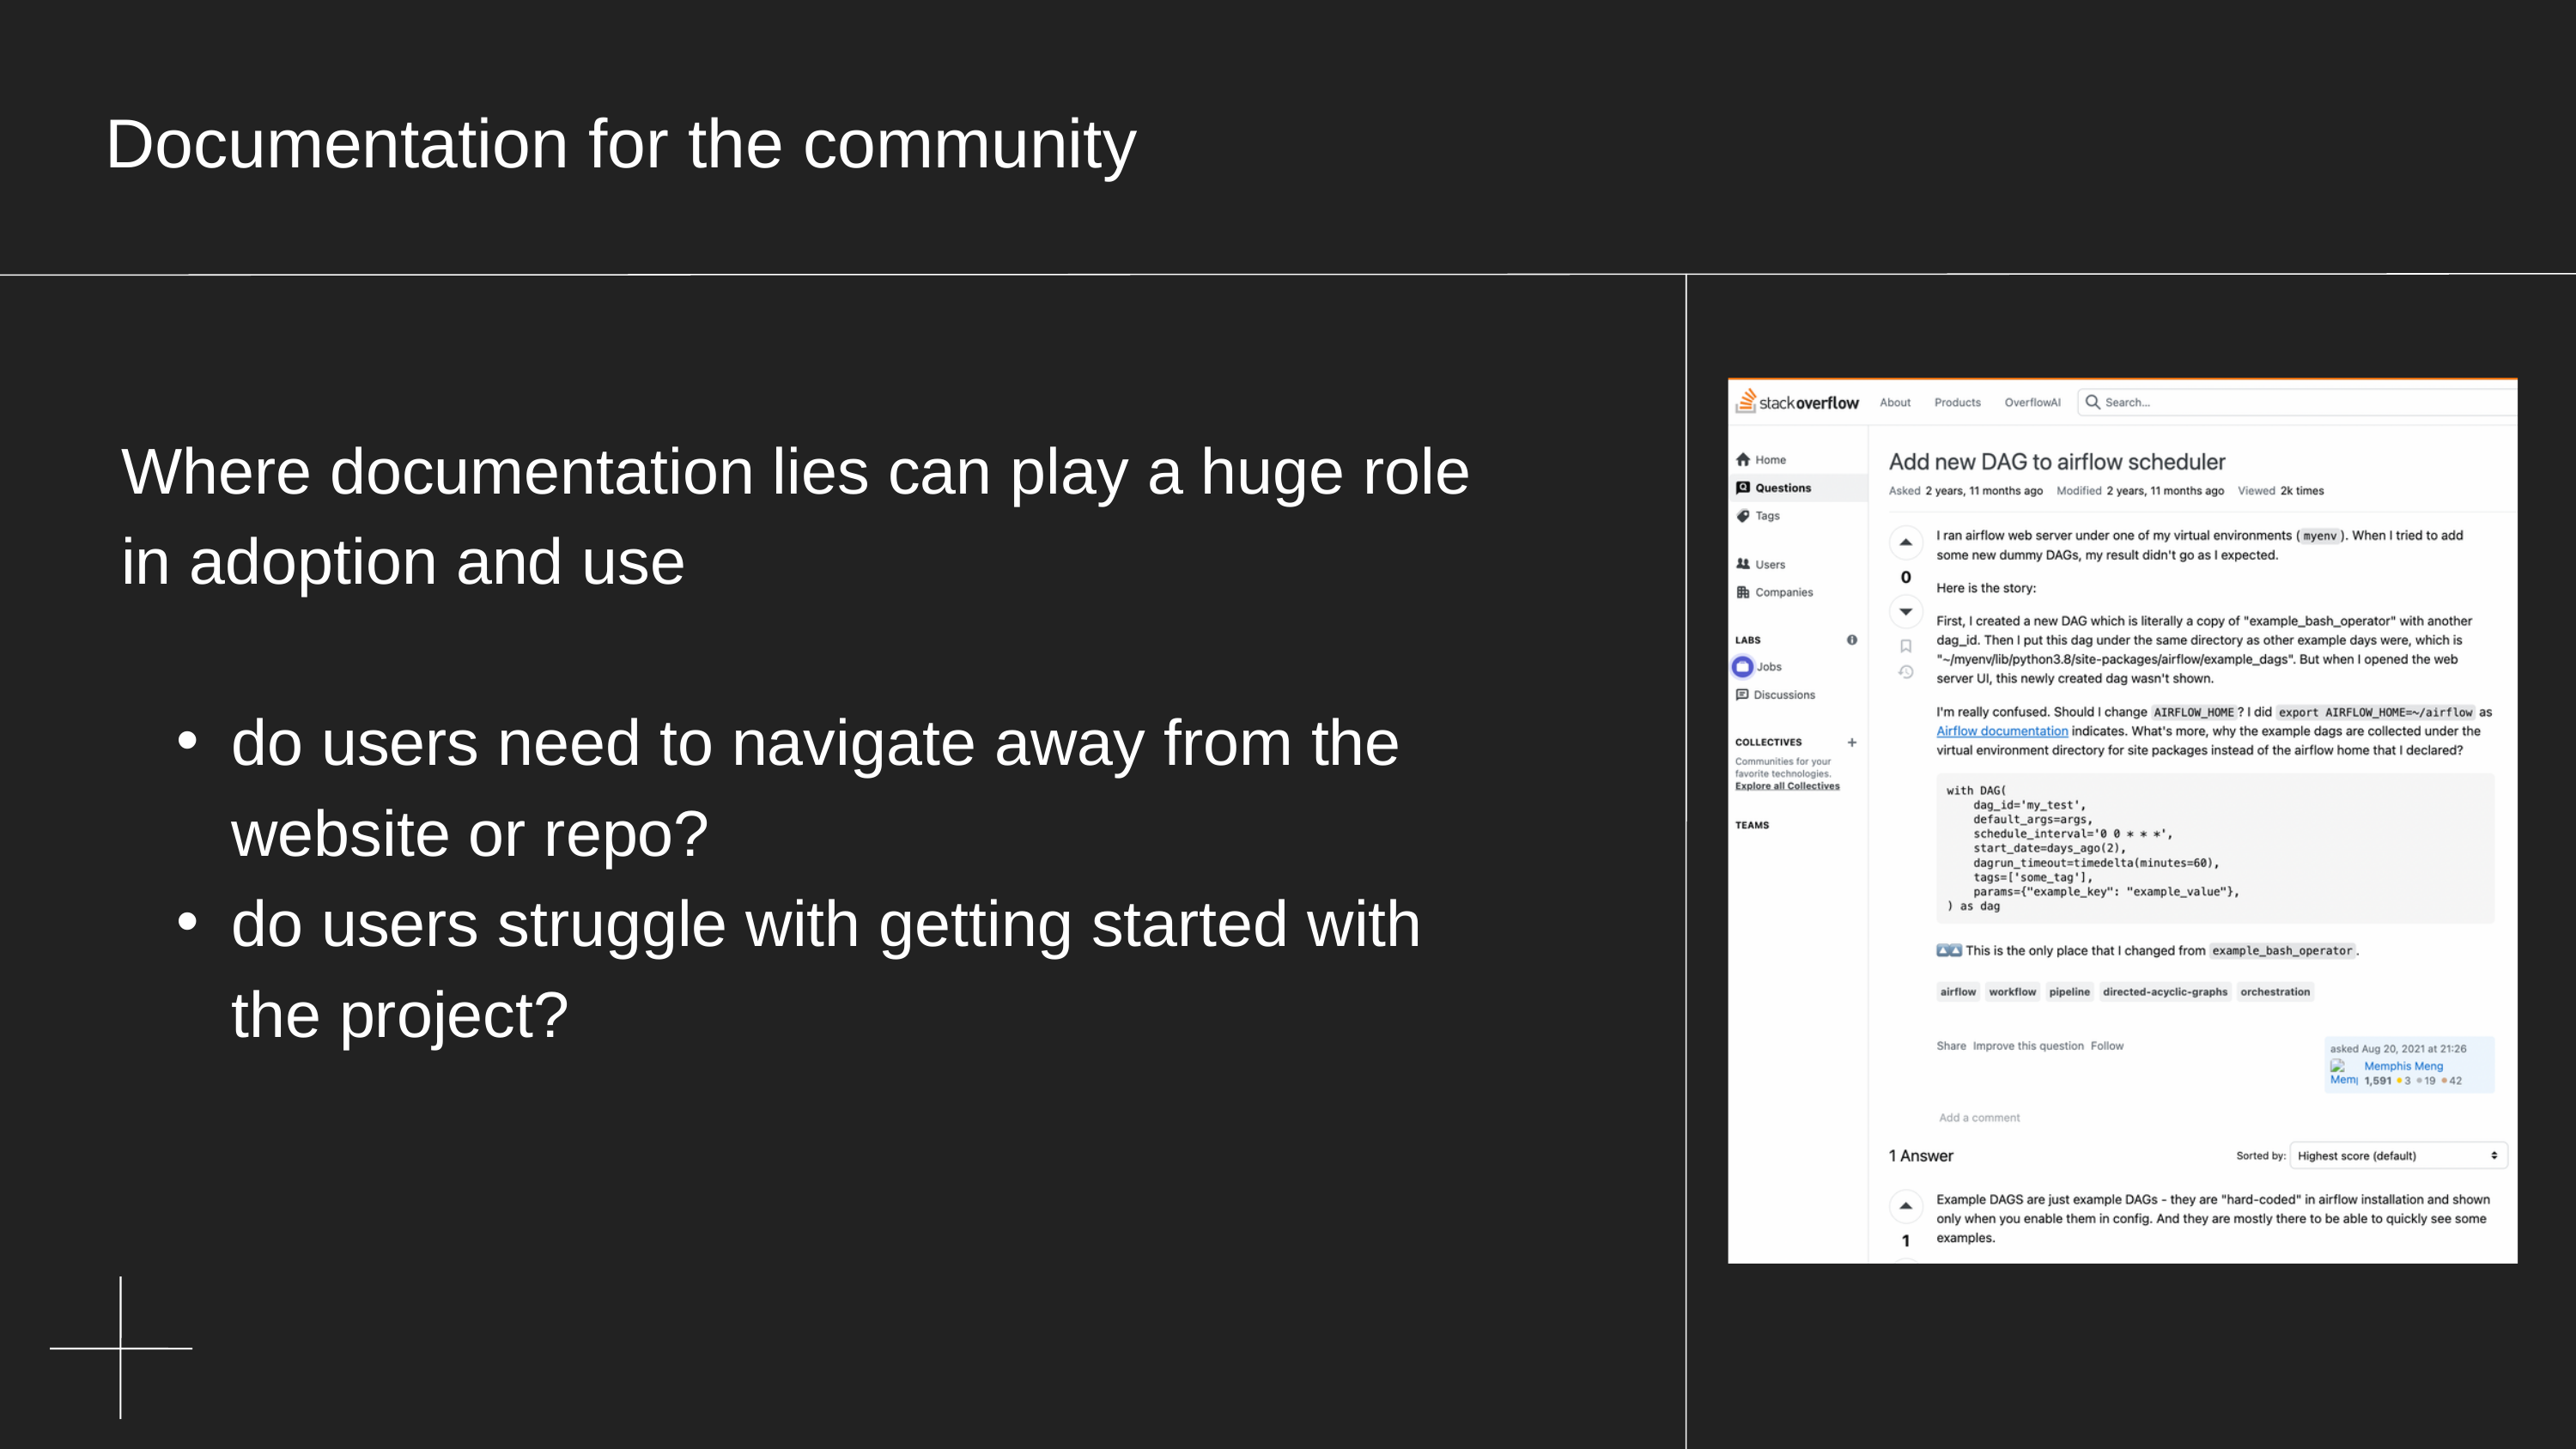

Documentation for the community

Where documentation lies can play a huge role in adoption and use

do users need to navigate away from the website or repo?
do users struggle with getting started with the project?